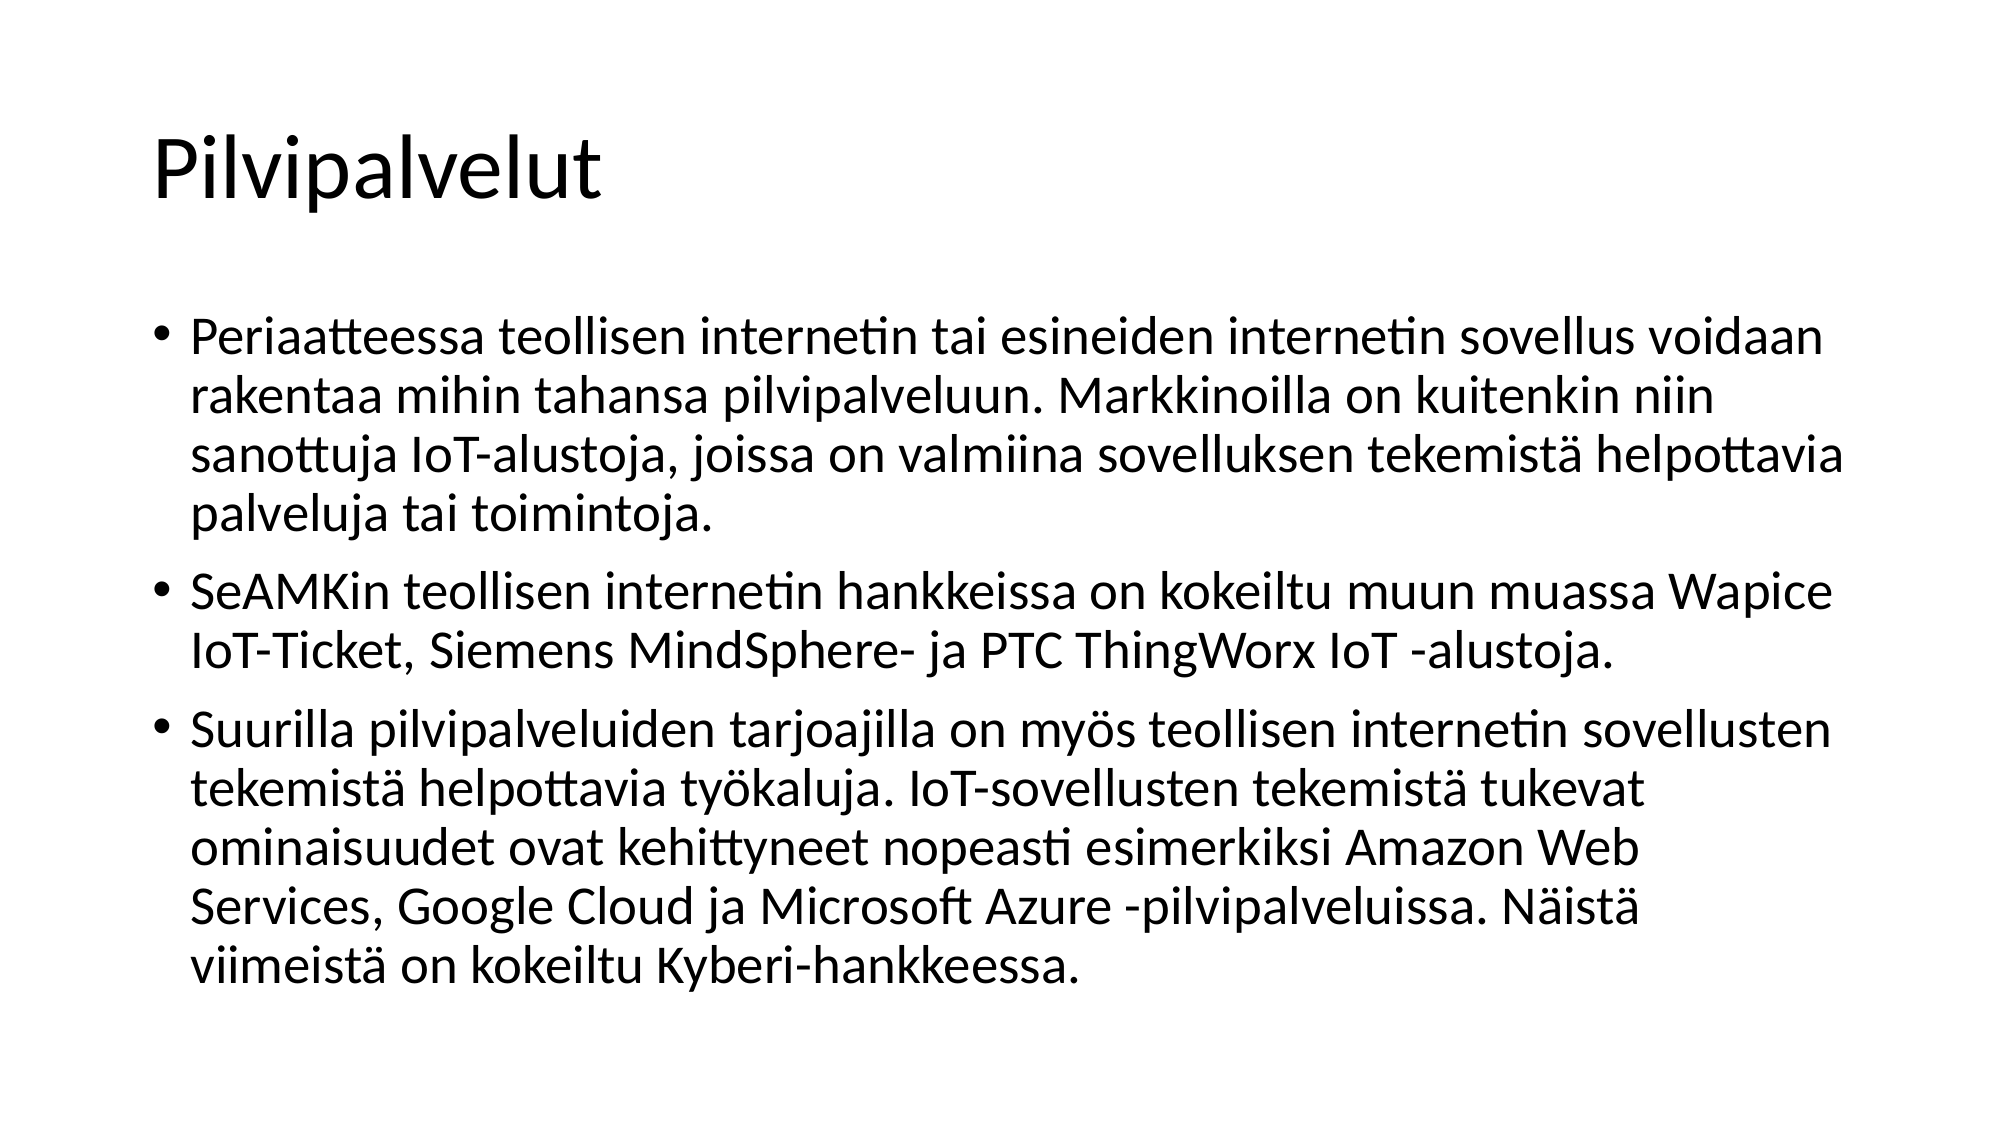

# Pilvipalvelut
Periaatteessa teollisen internetin tai esineiden internetin sovellus voidaan rakentaa mihin tahansa pilvipalveluun. Markkinoilla on kuitenkin niin sanottuja IoT-alustoja, joissa on valmiina sovelluksen tekemistä helpottavia palveluja tai toimintoja.
SeAMKin teollisen internetin hankkeissa on kokeiltu muun muassa Wapice IoT-Ticket, Siemens MindSphere- ja PTC ThingWorx IoT -alustoja.
Suurilla pilvipalveluiden tarjoajilla on myös teollisen internetin sovellusten tekemistä helpottavia työkaluja. IoT-sovellusten tekemistä tukevat ominaisuudet ovat kehittyneet nopeas­ti esimerkiksi Amazon Web Services, Google Cloud ja Microsoft Azure -pilvi­palve­luis­sa. Näistä viimeistä on kokeiltu Kyberi-hankkeessa.